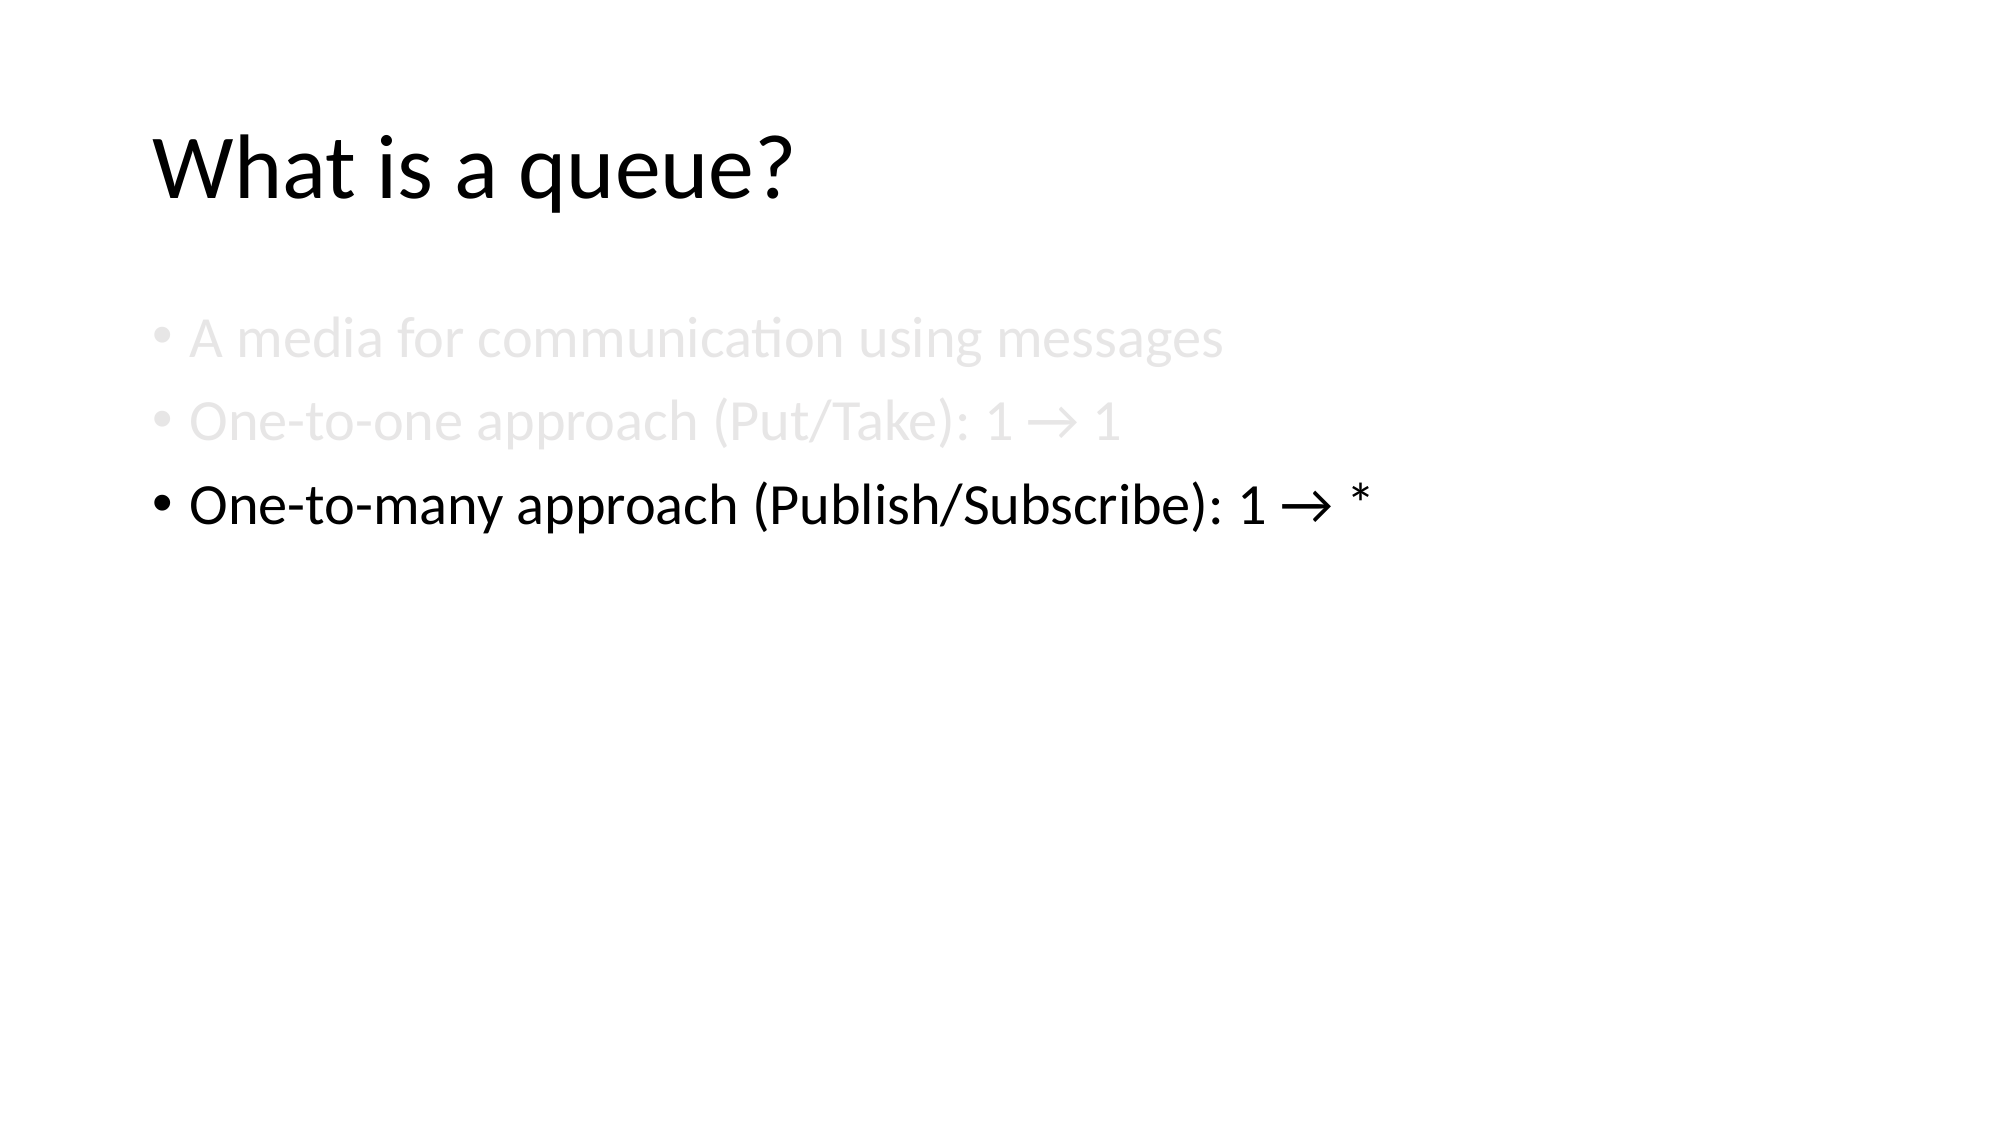

# What is a queue?
A media for communication using messages
One-to-one approach (Put/Take): 1 → 1
One-to-many approach (Publish/Subscribe): 1 → *